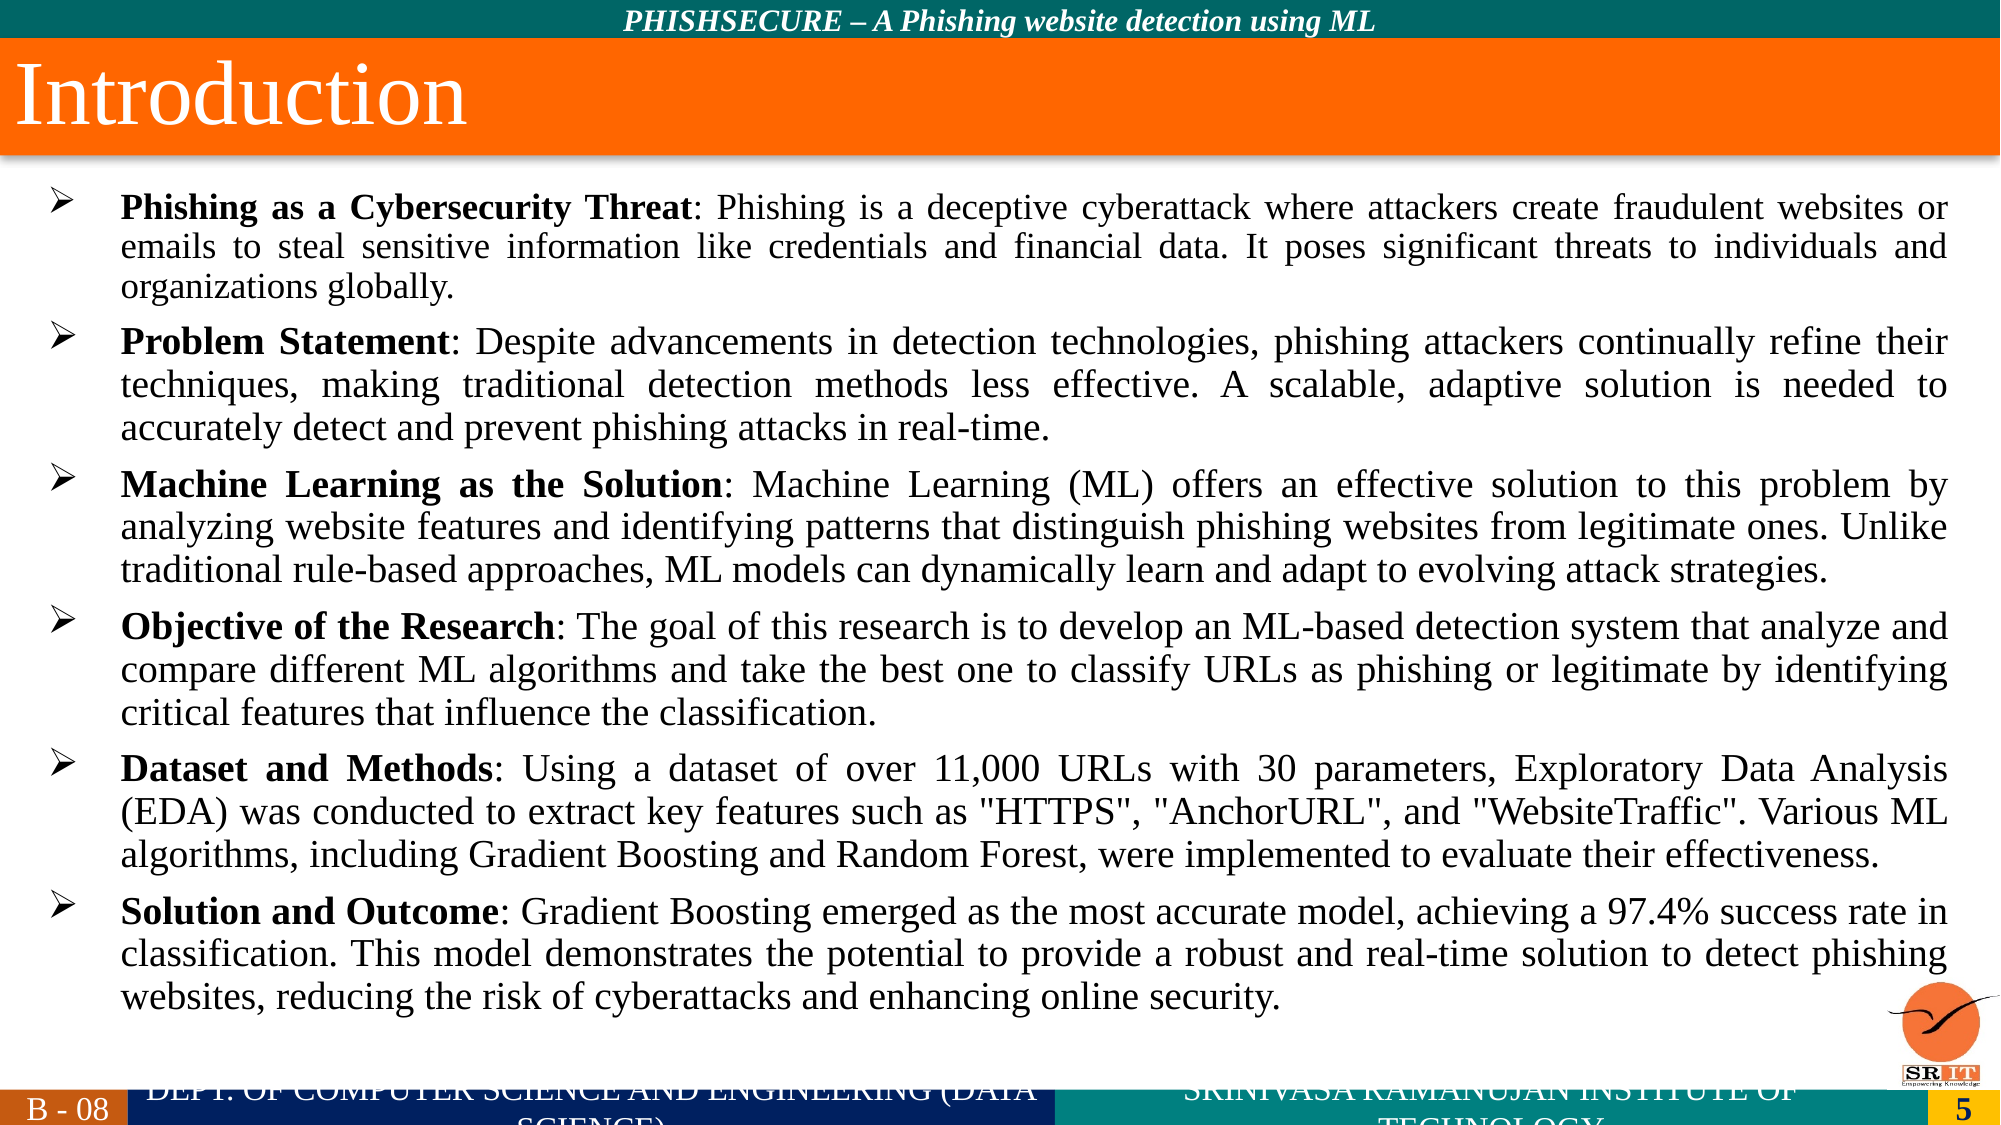

# Introduction
Phishing as a Cybersecurity Threat: Phishing is a deceptive cyberattack where attackers create fraudulent websites or emails to steal sensitive information like credentials and financial data. It poses significant threats to individuals and organizations globally.
Problem Statement: Despite advancements in detection technologies, phishing attackers continually refine their techniques, making traditional detection methods less effective. A scalable, adaptive solution is needed to accurately detect and prevent phishing attacks in real-time.
Machine Learning as the Solution: Machine Learning (ML) offers an effective solution to this problem by analyzing website features and identifying patterns that distinguish phishing websites from legitimate ones. Unlike traditional rule-based approaches, ML models can dynamically learn and adapt to evolving attack strategies.
Objective of the Research: The goal of this research is to develop an ML-based detection system that analyze and compare different ML algorithms and take the best one to classify URLs as phishing or legitimate by identifying critical features that influence the classification.
Dataset and Methods: Using a dataset of over 11,000 URLs with 30 parameters, Exploratory Data Analysis (EDA) was conducted to extract key features such as "HTTPS", "AnchorURL", and "WebsiteTraffic". Various ML algorithms, including Gradient Boosting and Random Forest, were implemented to evaluate their effectiveness.
Solution and Outcome: Gradient Boosting emerged as the most accurate model, achieving a 97.4% success rate in classification. This model demonstrates the potential to provide a robust and real-time solution to detect phishing websites, reducing the risk of cyberattacks and enhancing online security.